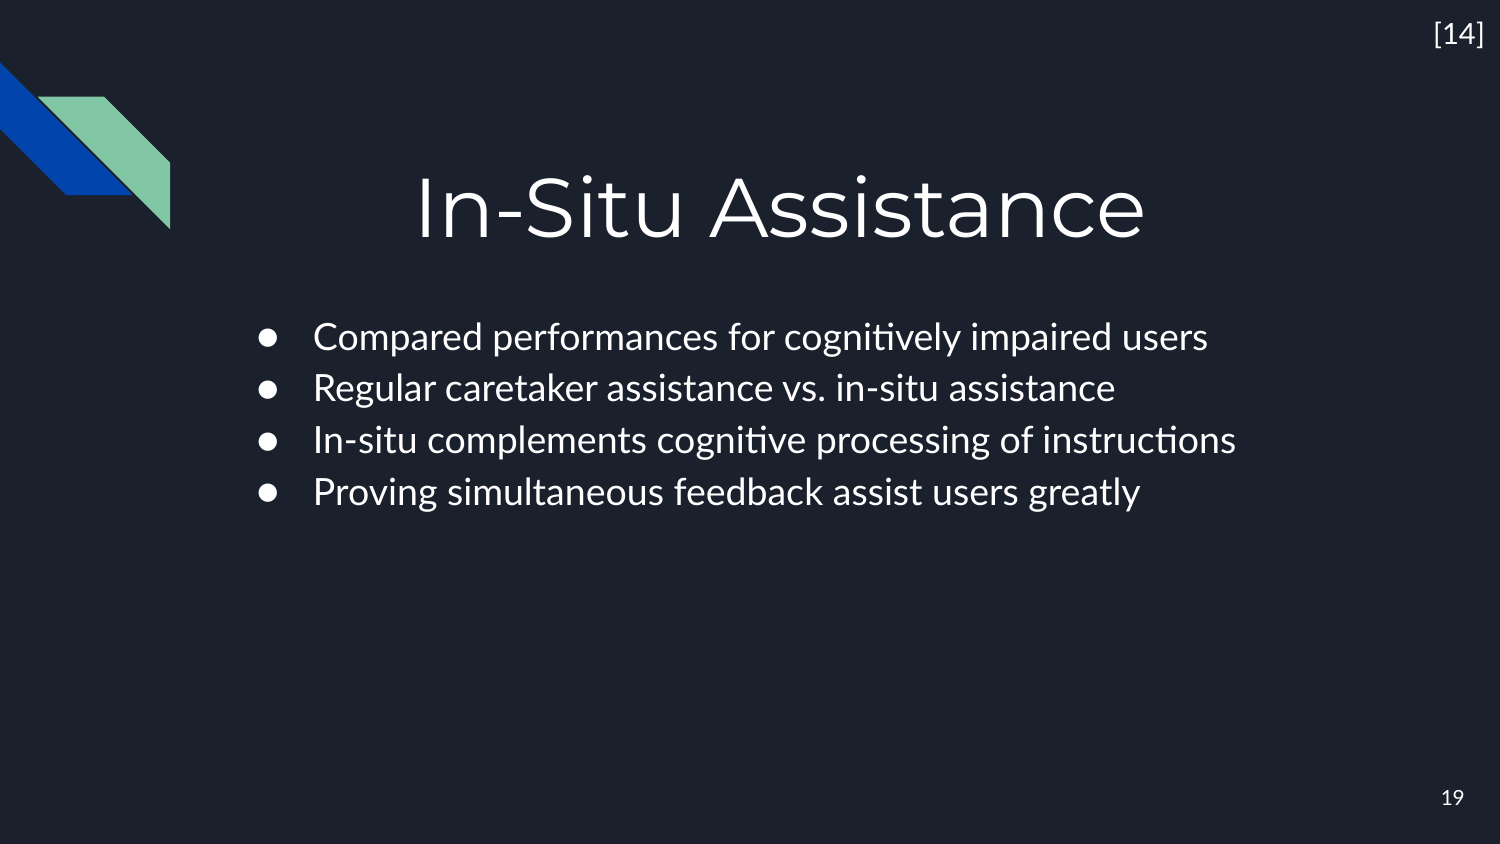

[14]
In-Situ Assistance
Compared performances for cognitively impaired users
Regular caretaker assistance vs. in-situ assistance
In-situ complements cognitive processing of instructions
Proving simultaneous feedback assist users greatly
19